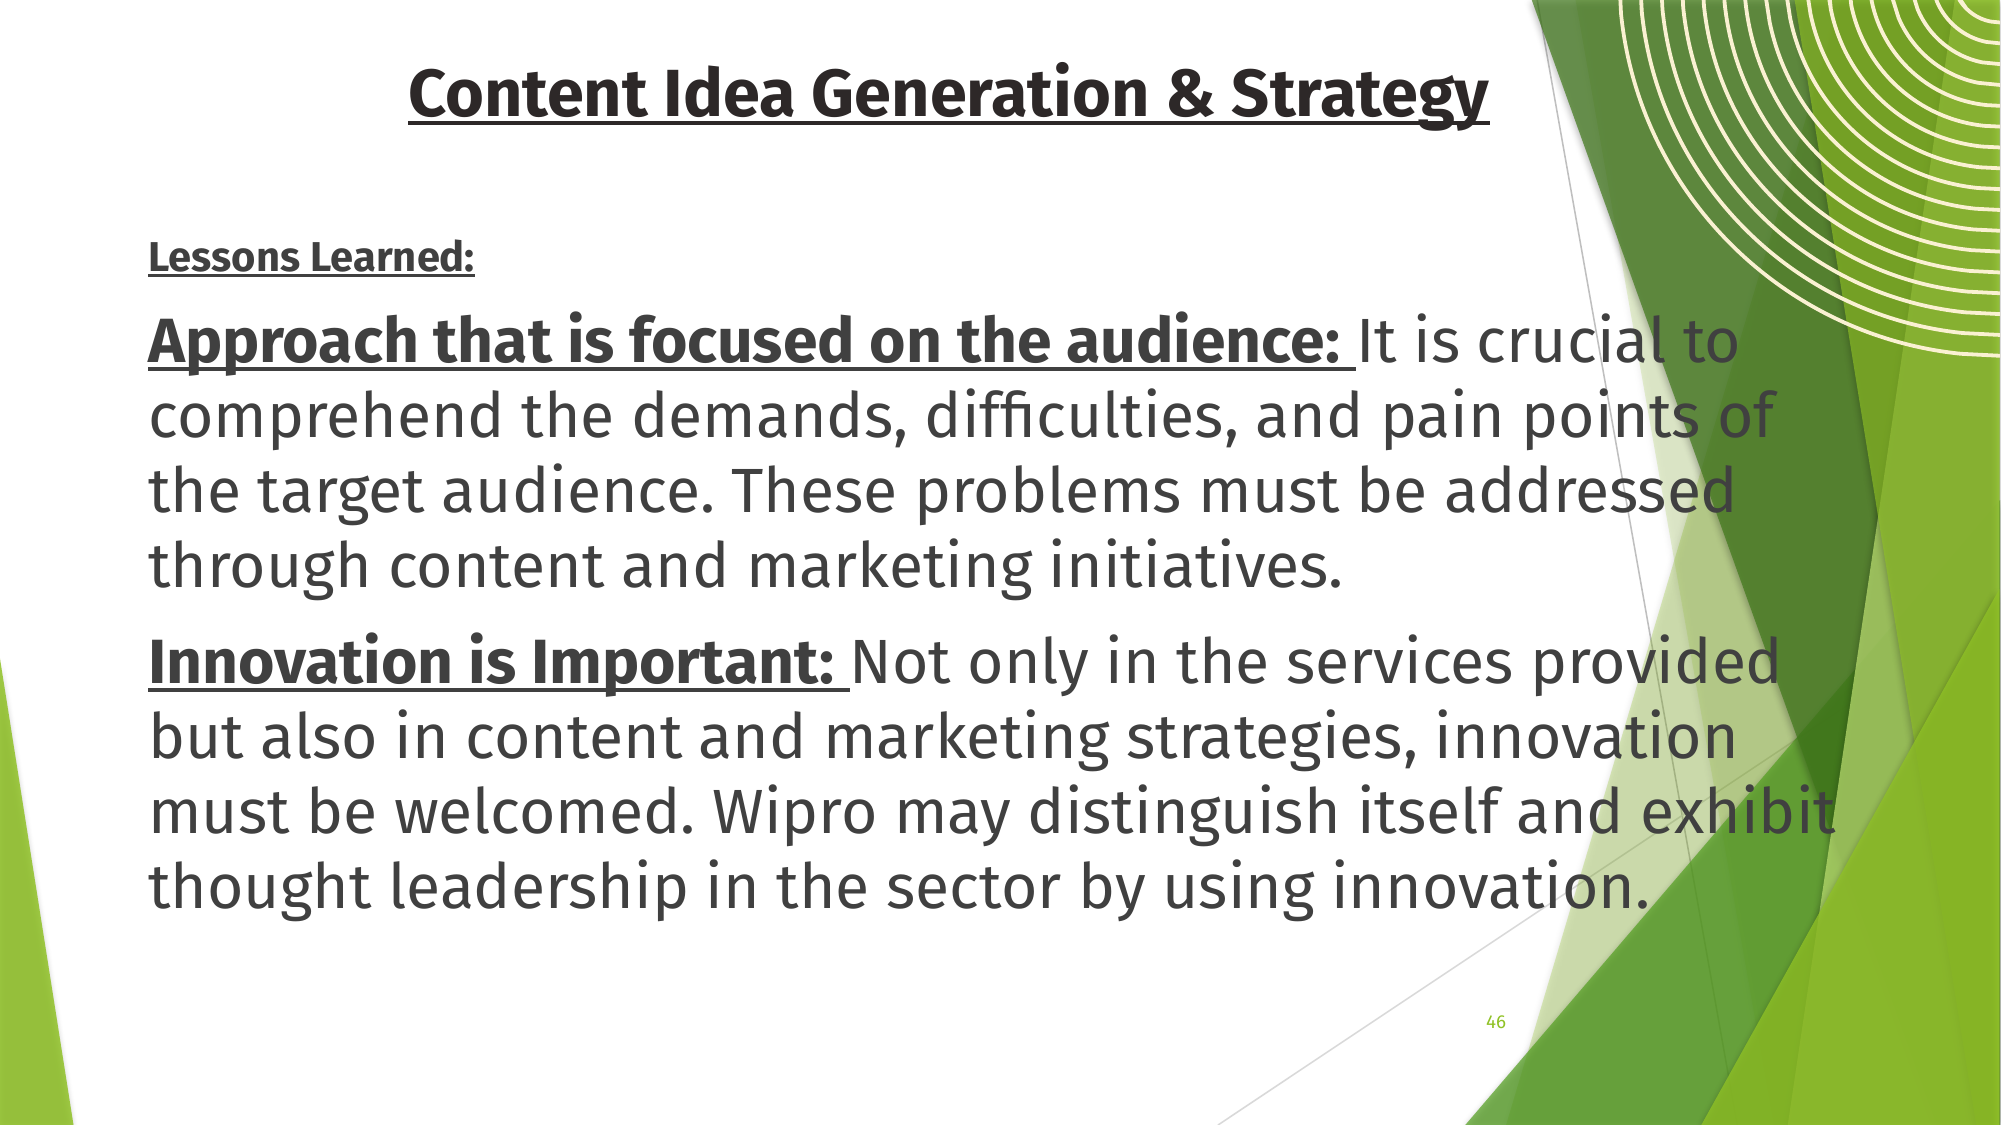

# Content Idea Generation & Strategy
Lessons Learned:
Approach that is focused on the audience: It is crucial to comprehend the demands, difficulties, and pain points of the target audience. These problems must be addressed through content and marketing initiatives.
Innovation is Important: Not only in the services provided but also in content and marketing strategies, innovation must be welcomed. Wipro may distinguish itself and exhibit thought leadership in the sector by using innovation.
46